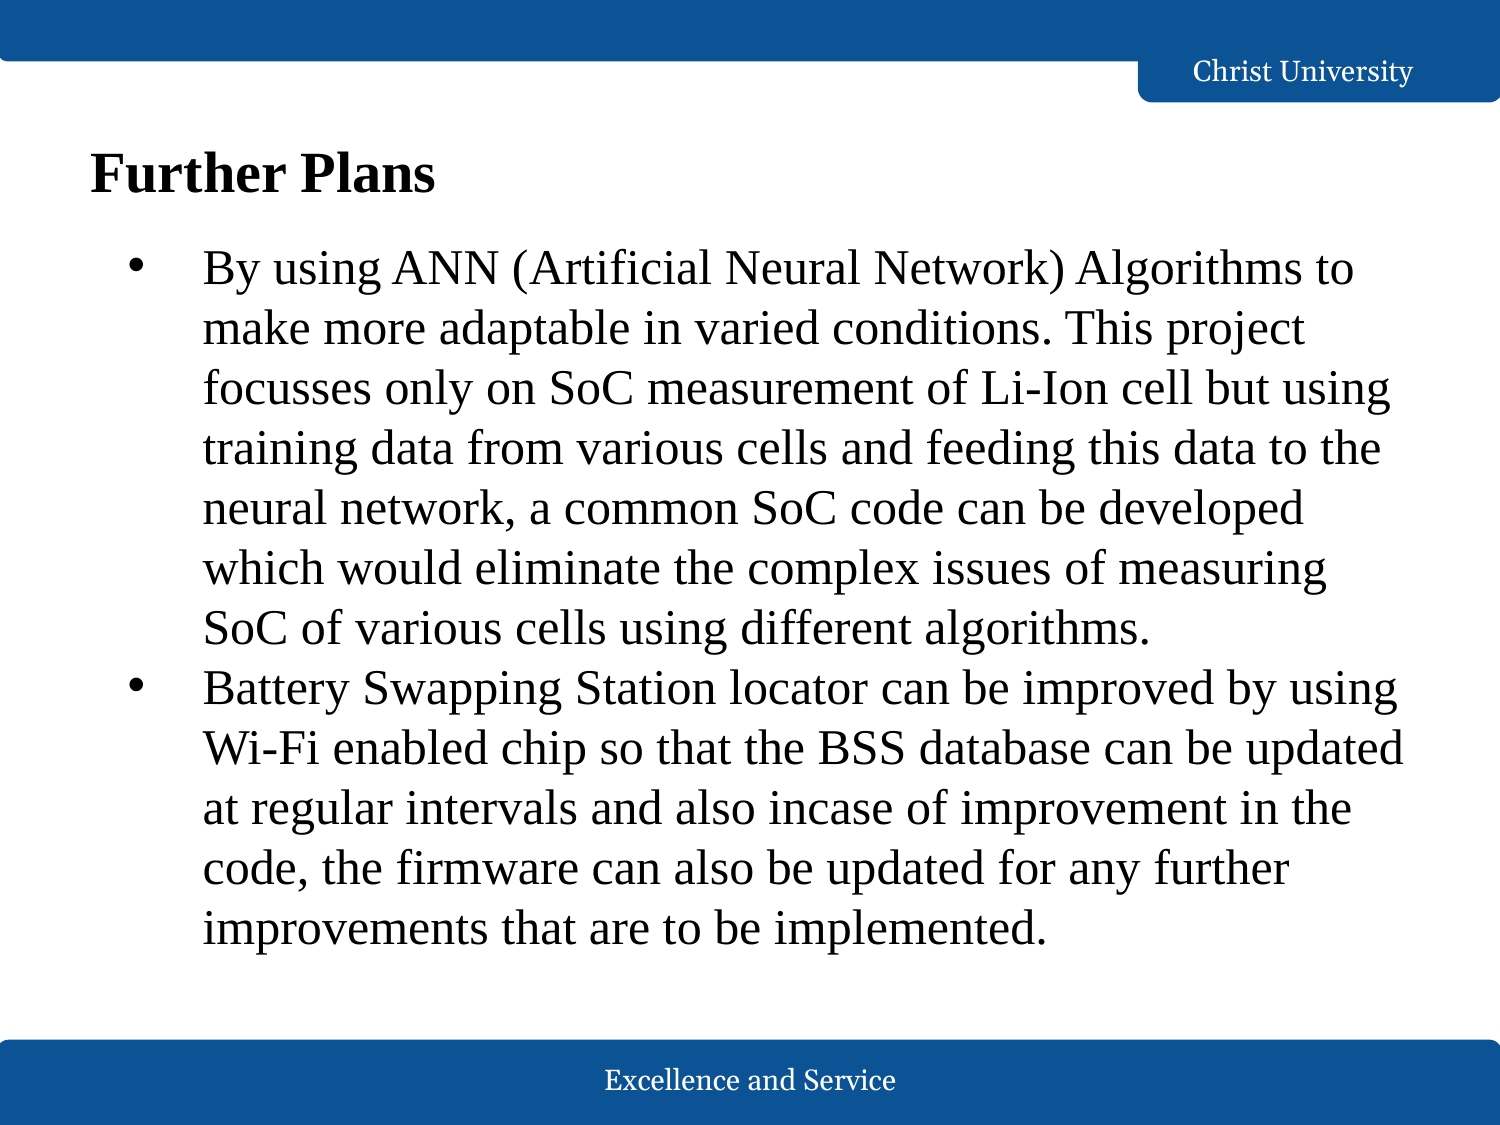

# Further Plans
By using ANN (Artificial Neural Network) Algorithms to make more adaptable in varied conditions. This project focusses only on SoC measurement of Li-Ion cell but using training data from various cells and feeding this data to the neural network, a common SoC code can be developed which would eliminate the complex issues of measuring SoC of various cells using different algorithms.
Battery Swapping Station locator can be improved by using Wi-Fi enabled chip so that the BSS database can be updated at regular intervals and also incase of improvement in the code, the firmware can also be updated for any further improvements that are to be implemented.